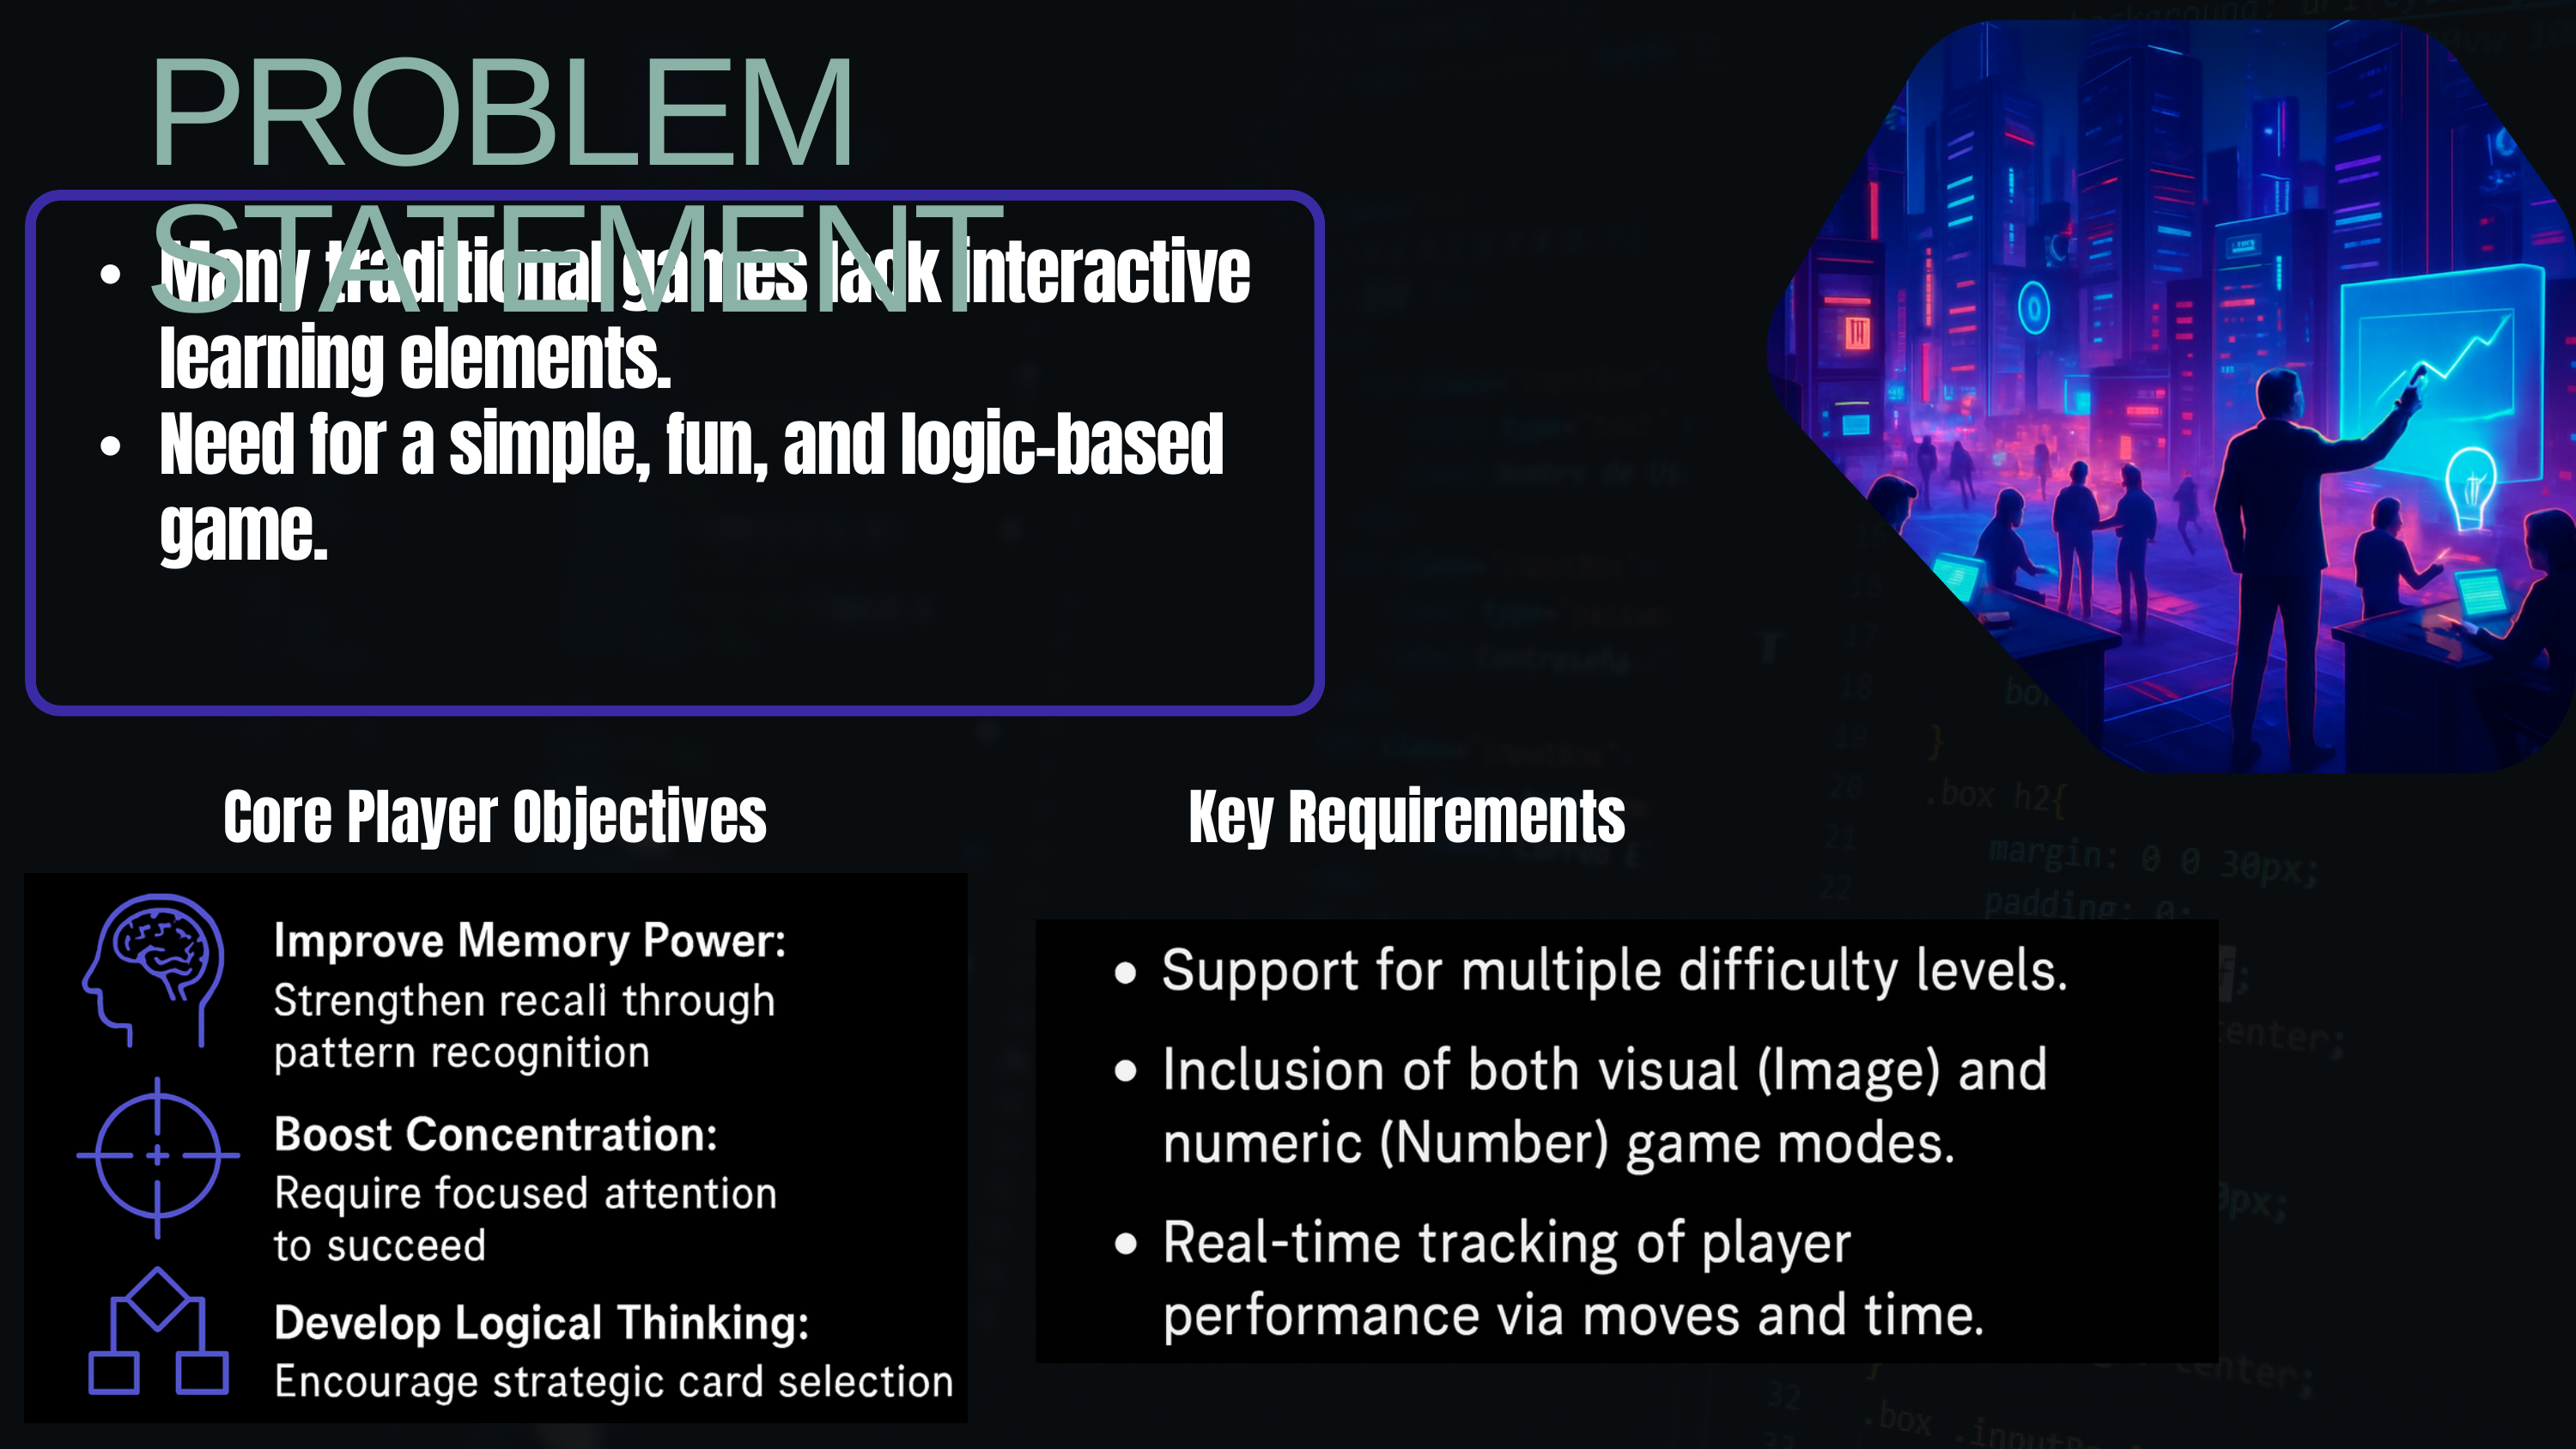

PROBLEM STATEMENT

Many traditional games lack interactive learning elements.
Need for a simple, fun, and logic-based game.

Core Player Objectives
Key Requirements